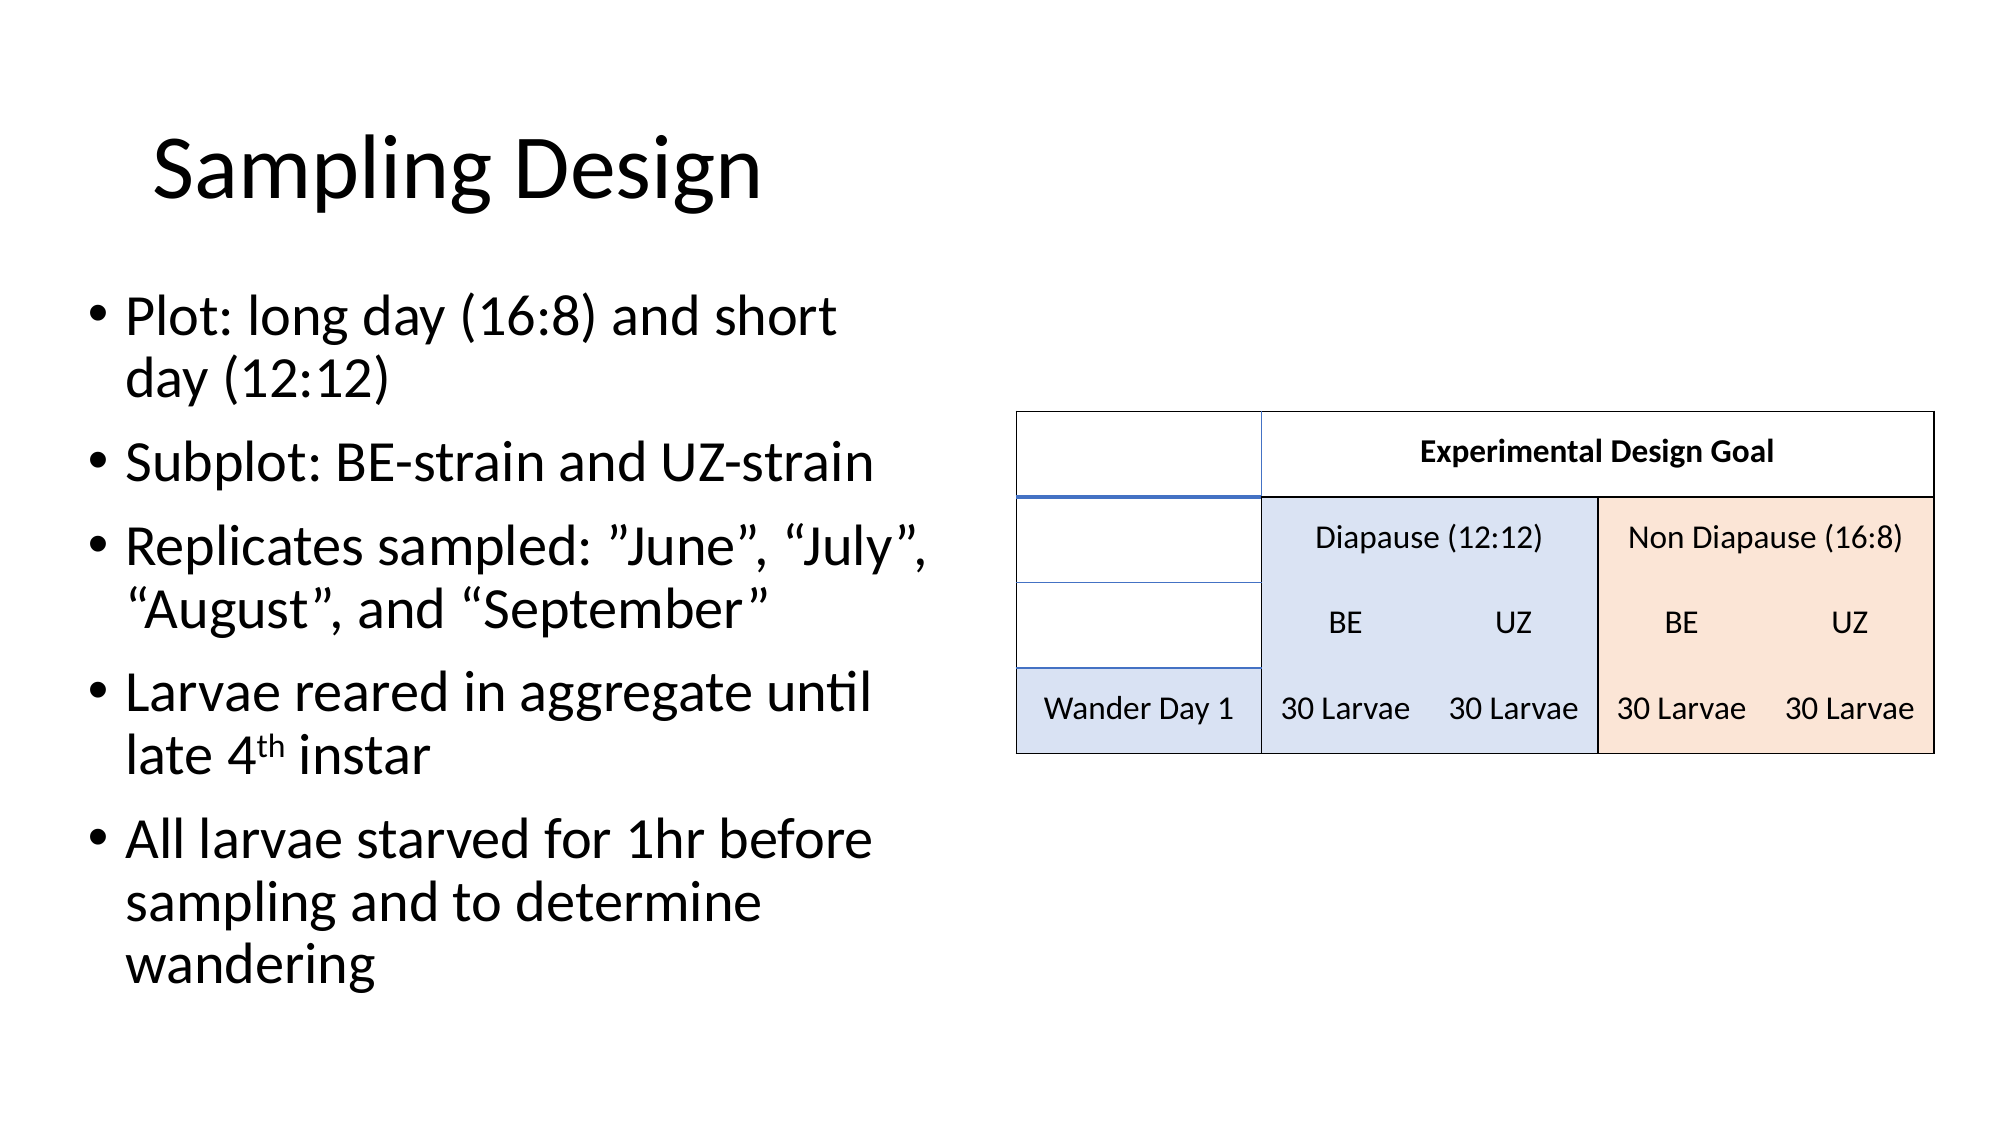

# Sampling Design
Plot: long day (16:8) and short day (12:12)
Subplot: BE-strain and UZ-strain
Replicates sampled: ”June”, “July”, “August”, and “September”
Larvae reared in aggregate until late 4th instar
All larvae starved for 1hr before sampling and to determine  wandering

|  | Experimental Design Goal |  |  |  |
| --- | --- | --- | --- | --- |
|  | Diapause (12:12) |  | Non Diapause (16:8) |  |
|  | BE | UZ | BE | UZ |
| Wander Day 1 | 30 Larvae | 30 Larvae | 30 Larvae | 30 Larvae |